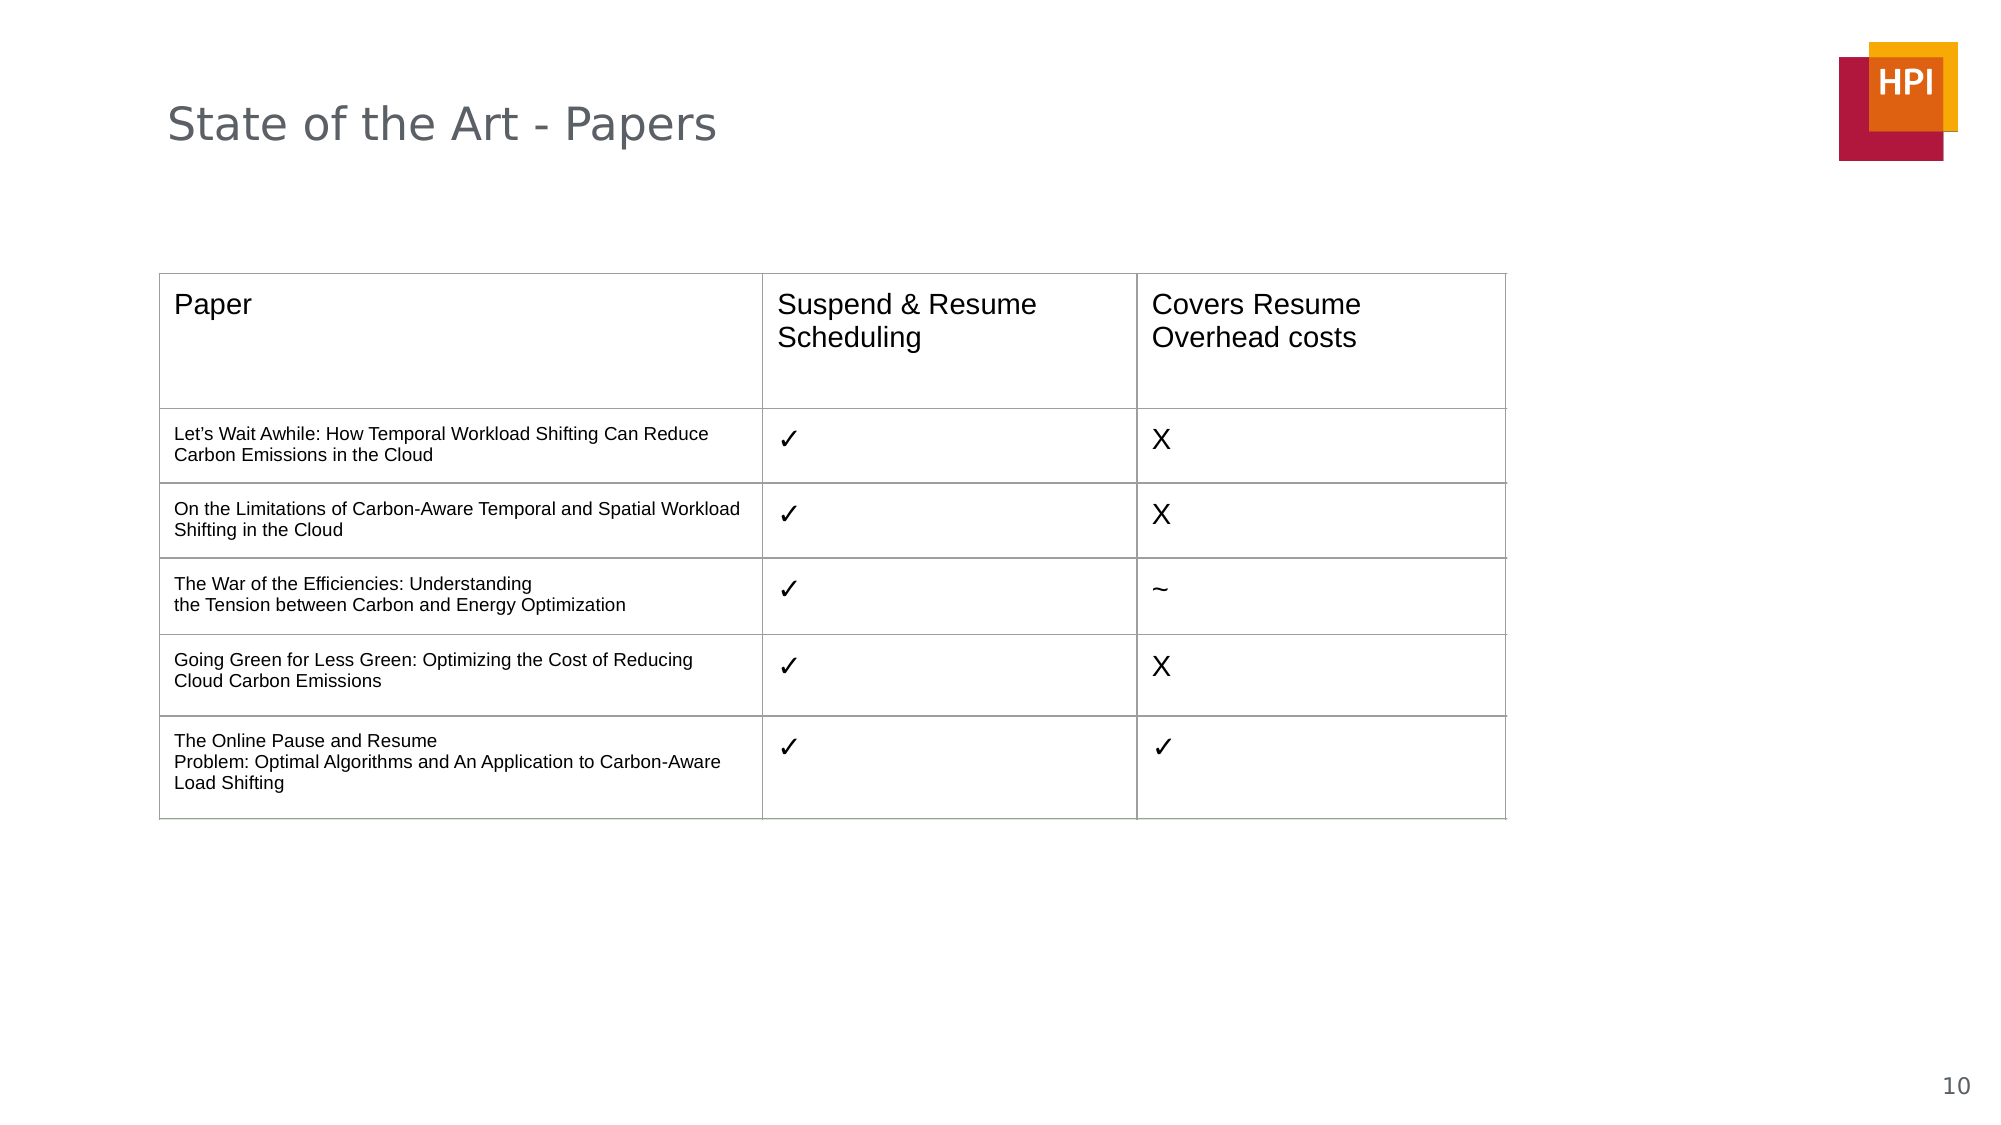

# State of the Art - Papers

| Paper | Suspend & Resume Scheduling | Covers Resume Overhead costs | Phasen |
| --- | --- | --- | --- |
| Let’s Wait Awhile: How Temporal Workload Shifting Can Reduce Carbon Emissions in the Cloud | ✓ | X | X |
| On the Limitations of Carbon-Aware Temporal and Spatial Workload Shifting in the Cloud | ✓ | X | X |
| The War of the Efficiencies: Understanding the Tension between Carbon and Energy Optimization | ✓ | ~ | X |
| Going Green for Less Green: Optimizing the Cost of Reducing Cloud Carbon Emissions | ✓ | X | X |
| The Online Pause and Resume Problem: Optimal Algorithms and An Application to Carbon-Aware Load Shifting | ✓ | ✓ | X |
| A Parameterizable Test Bed for Carbon Aware Job Scheduling | ✓ | ✓ | ✓ |

10